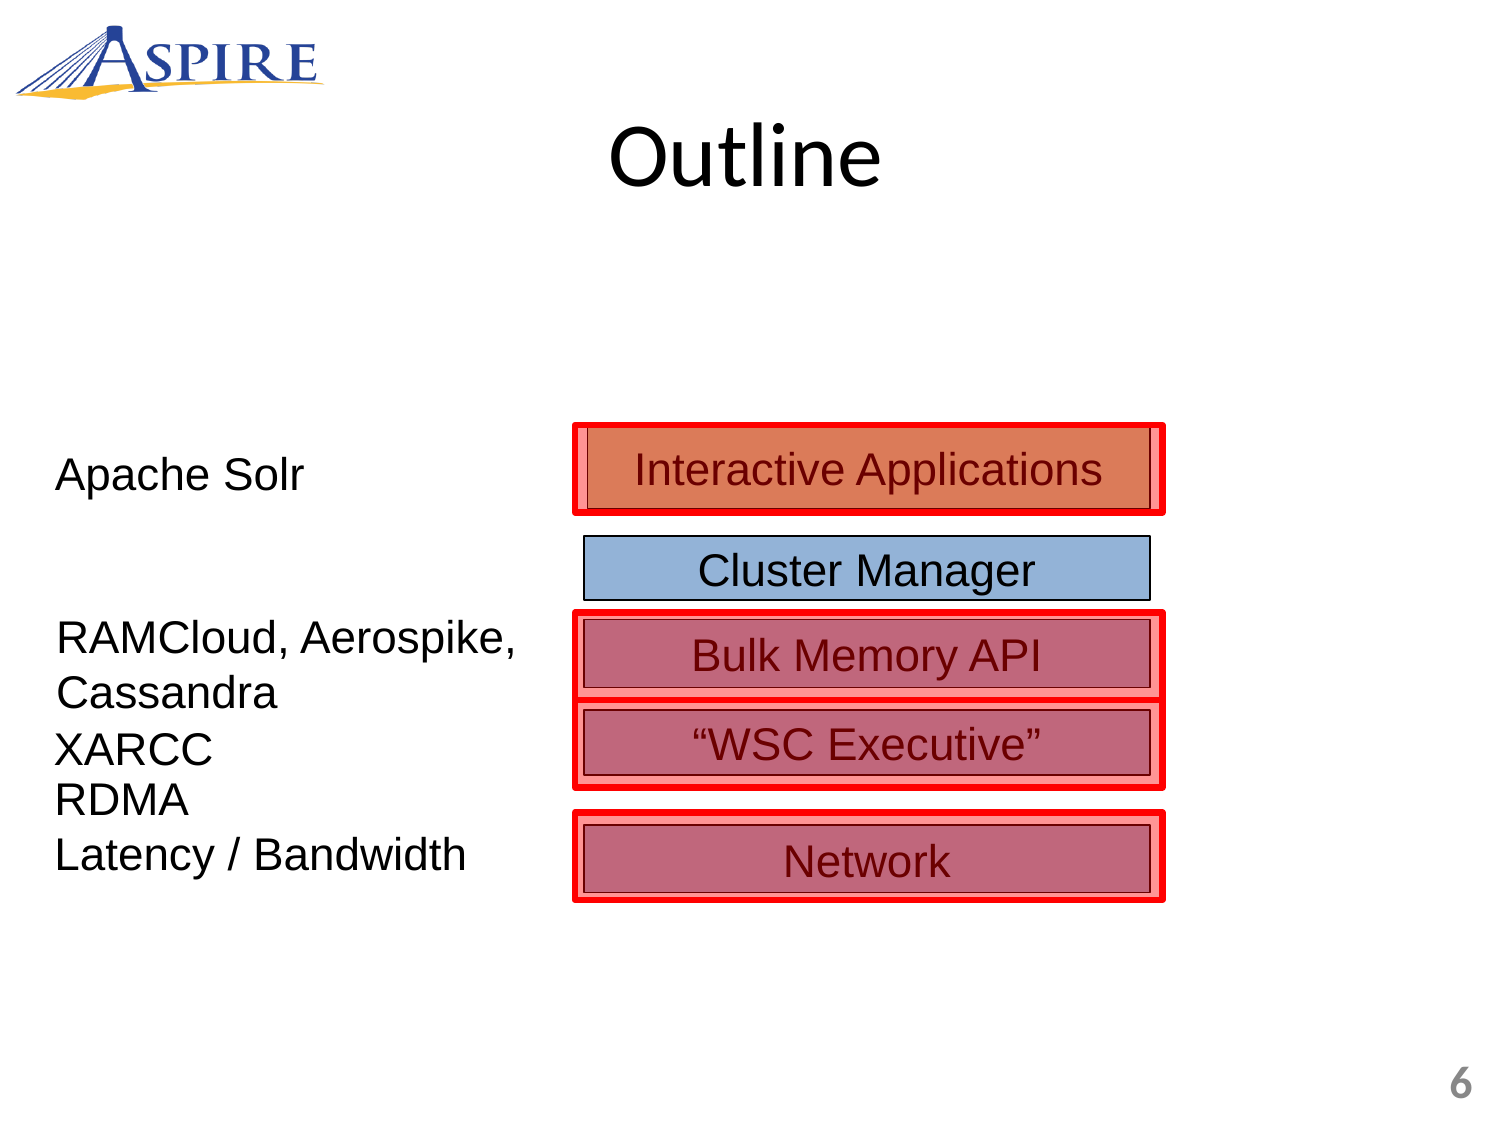

Outline

Interactive Applications
Apache Solr
Cluster Manager
RAMCloud, Aerospike,
Cassandra

Bulk Memory API

“WSC Executive”
XARCC
RDMA
Latency / Bandwidth

Network
6